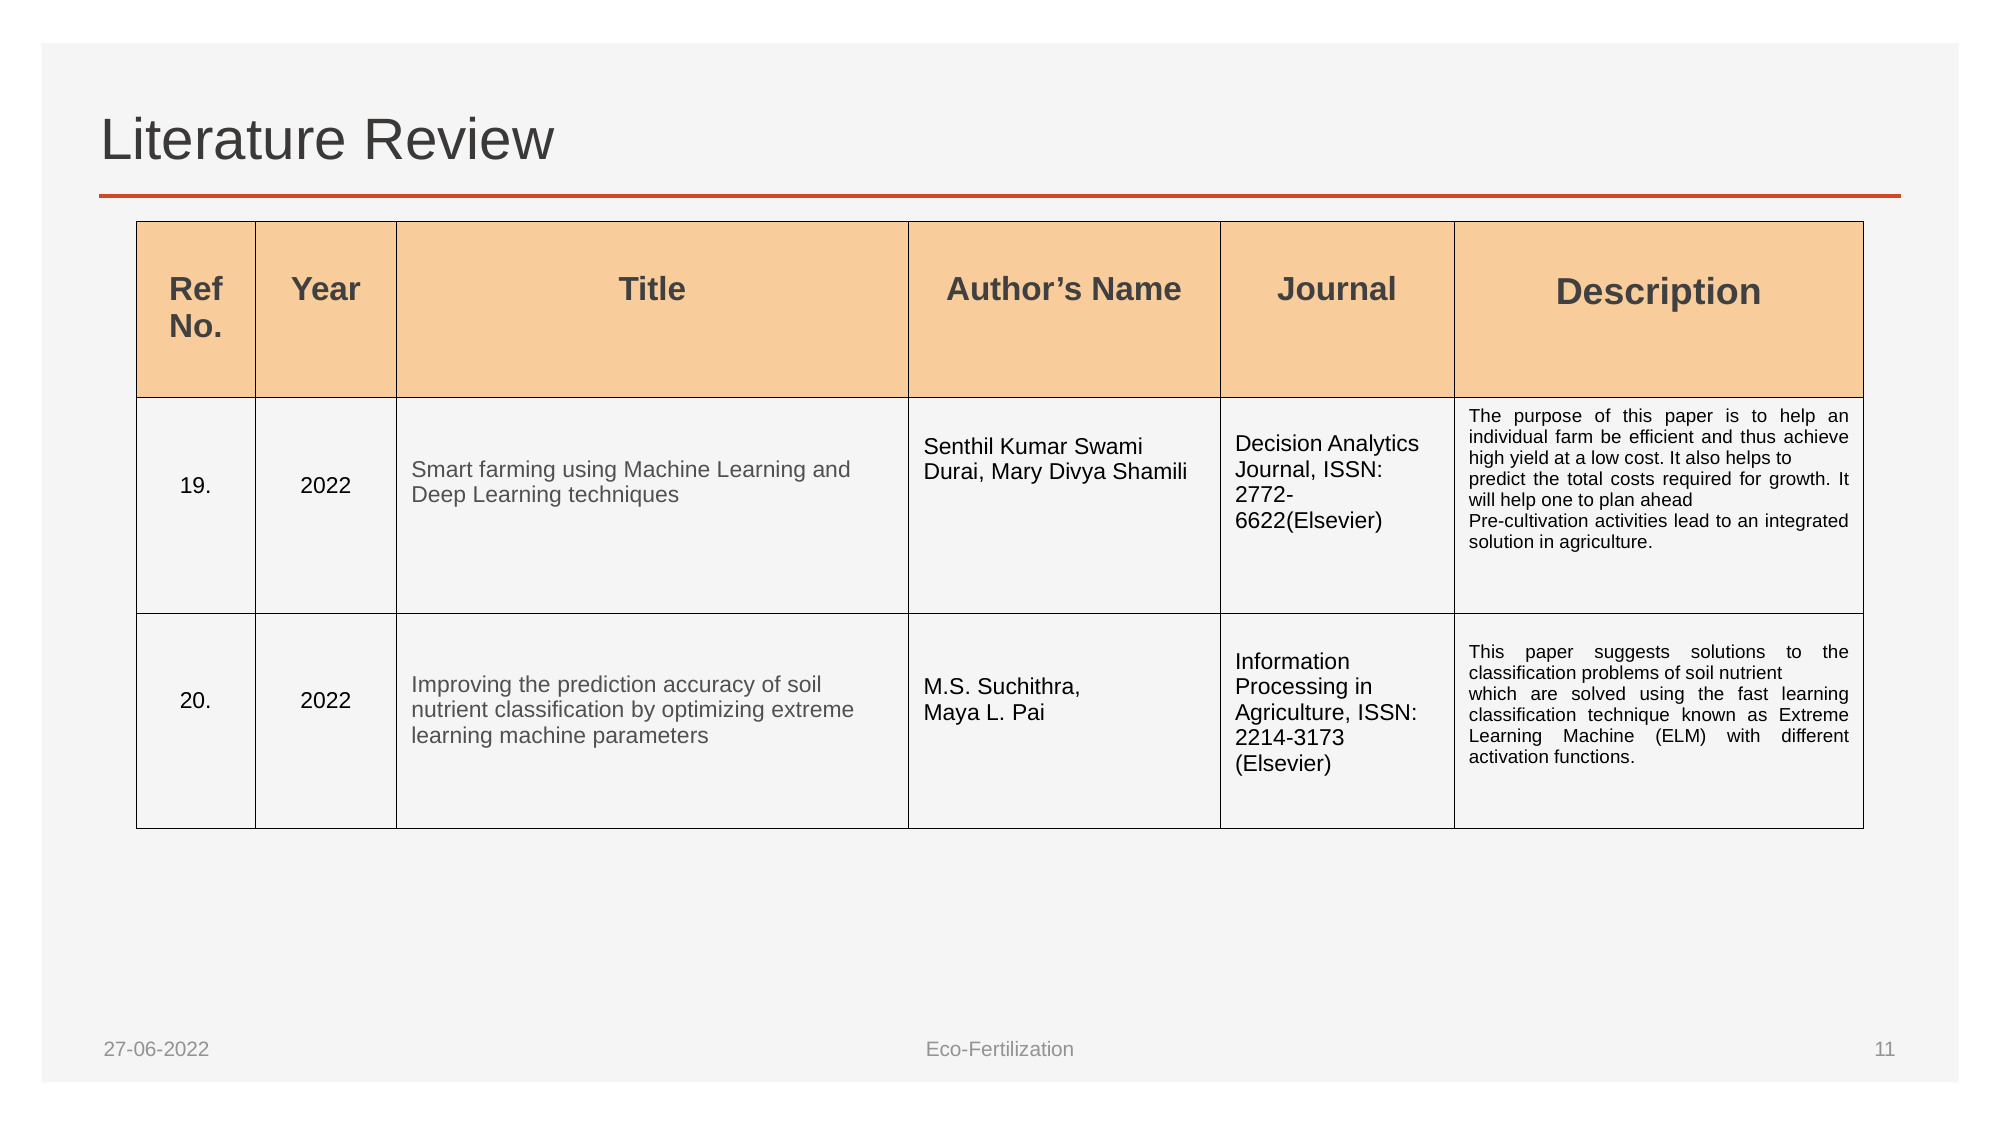

# Literature Review
| Ref No. | Year | Title | Author’s Name | Journal | Description |
| --- | --- | --- | --- | --- | --- |
| 19. | 2022 | Smart farming using Machine Learning and Deep Learning techniques | Senthil Kumar Swami Durai, Mary Divya Shamili | Decision Analytics Journal, ISSN: 2772-6622(Elsevier) | The purpose of this paper is to help an individual farm be efficient and thus achieve high yield at a low cost. It also helps to predict the total costs required for growth. It will help one to plan ahead Pre-cultivation activities lead to an integrated solution in agriculture. |
| 20. | 2022 | Improving the prediction accuracy of soil nutrient classification by optimizing extreme learning machine parameters | M.S. Suchithra, Maya L. Pai | Information Processing in Agriculture, ISSN: 2214-3173 (Elsevier) | This paper suggests solutions to the classification problems of soil nutrient which are solved using the fast learning classification technique known as Extreme Learning Machine (ELM) with different activation functions. |
27-06-2022
Eco-Fertilization
11